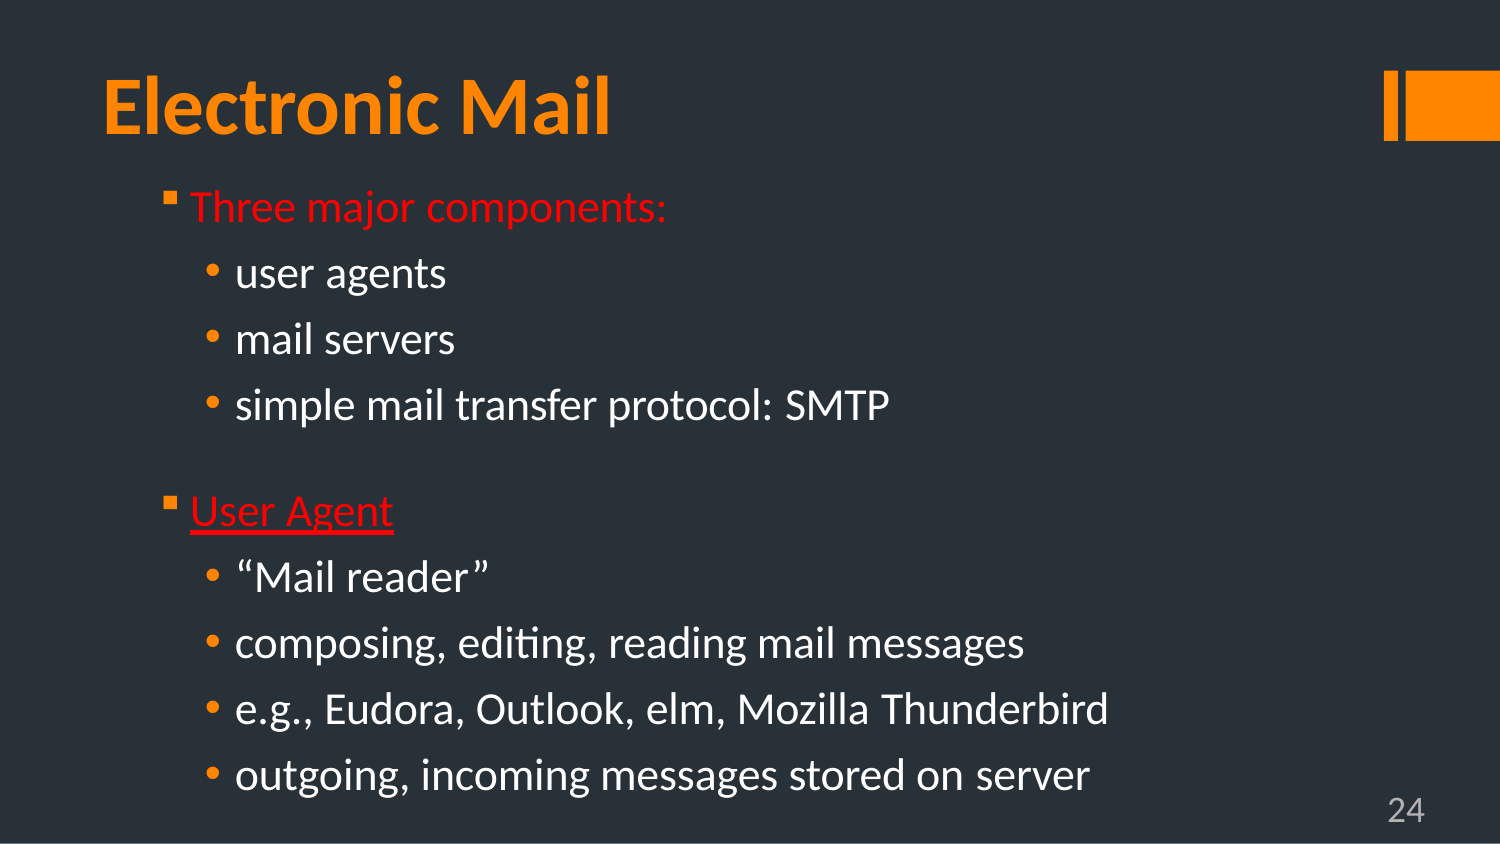

# Electronic Mail
Three major components:
user agents
mail servers
simple mail transfer protocol: SMTP

User Agent
“Mail reader”
composing, editing, reading mail messages
e.g., Eudora, Outlook, elm, Mozilla Thunderbird
outgoing, incoming messages stored on server
24